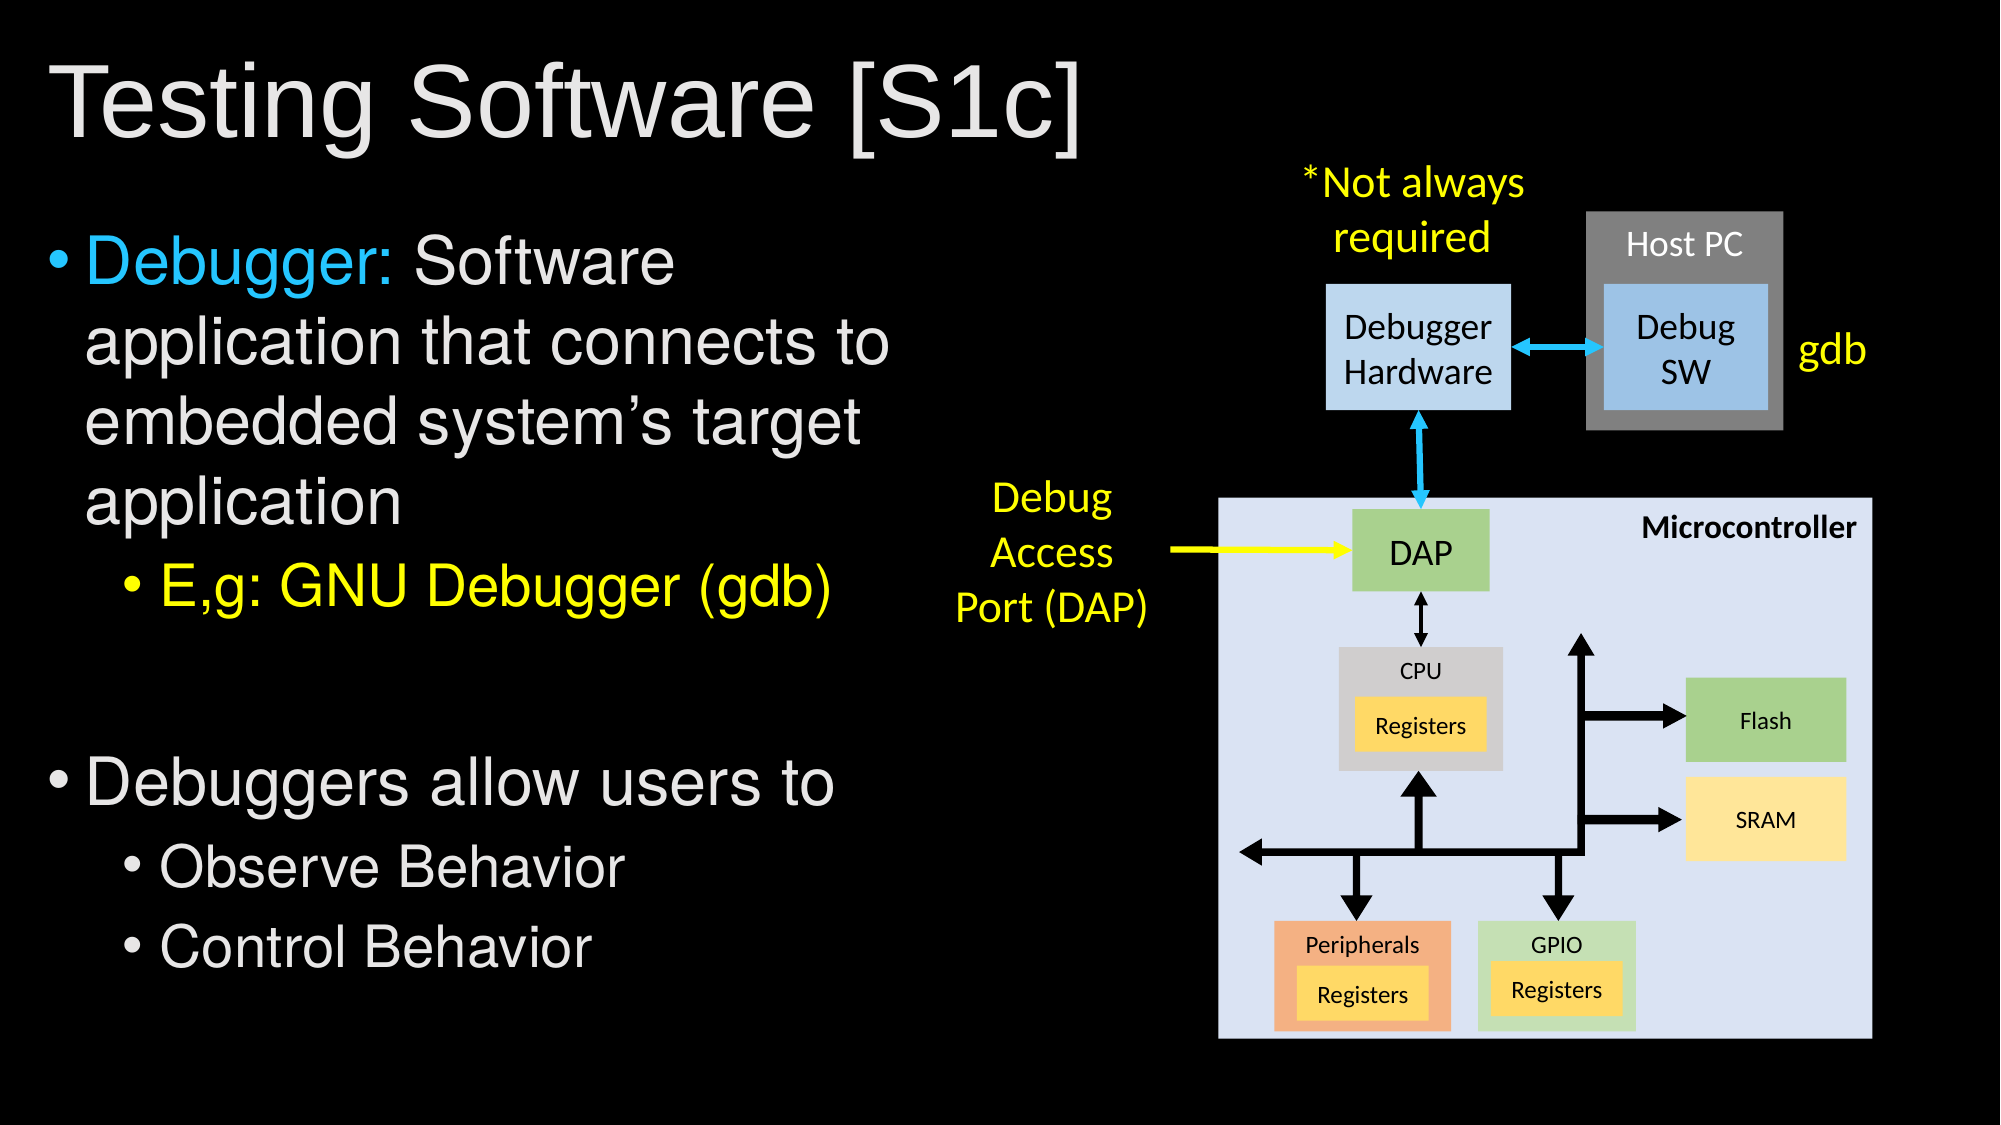

# Testing Software [S1c]
*Not always required
Debugger: Software application that connects to embedded system’s target application
E,g: GNU Debugger (gdb)

Debuggers allow users to
Observe Behavior
Control Behavior
Host PC
Debugger Hardware
Debug SW
gdb
Debug Access Port (DAP)
Microcontroller

CPU

Flash
Registers

SRAM

Peripherals
GPIO
Registers
Registers
DAP